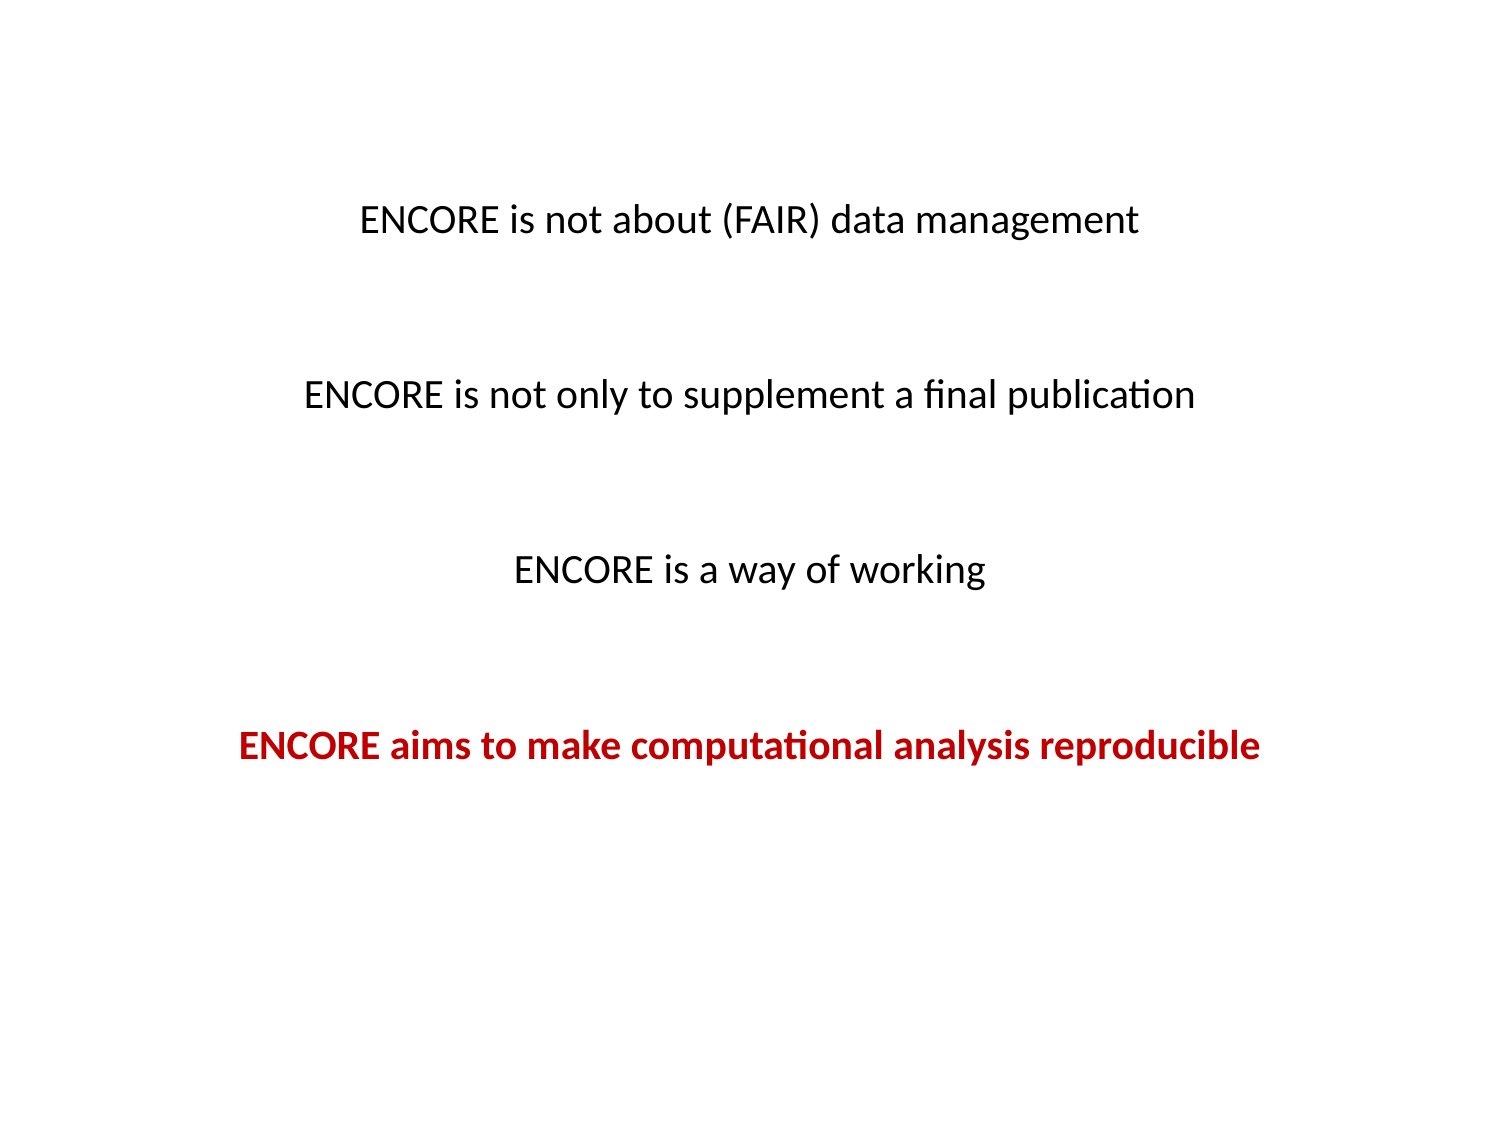

ENCORE is not about (FAIR) data management

ENCORE is not only to supplement a final publication

ENCORE is a way of working

ENCORE aims to make computational analysis reproducible